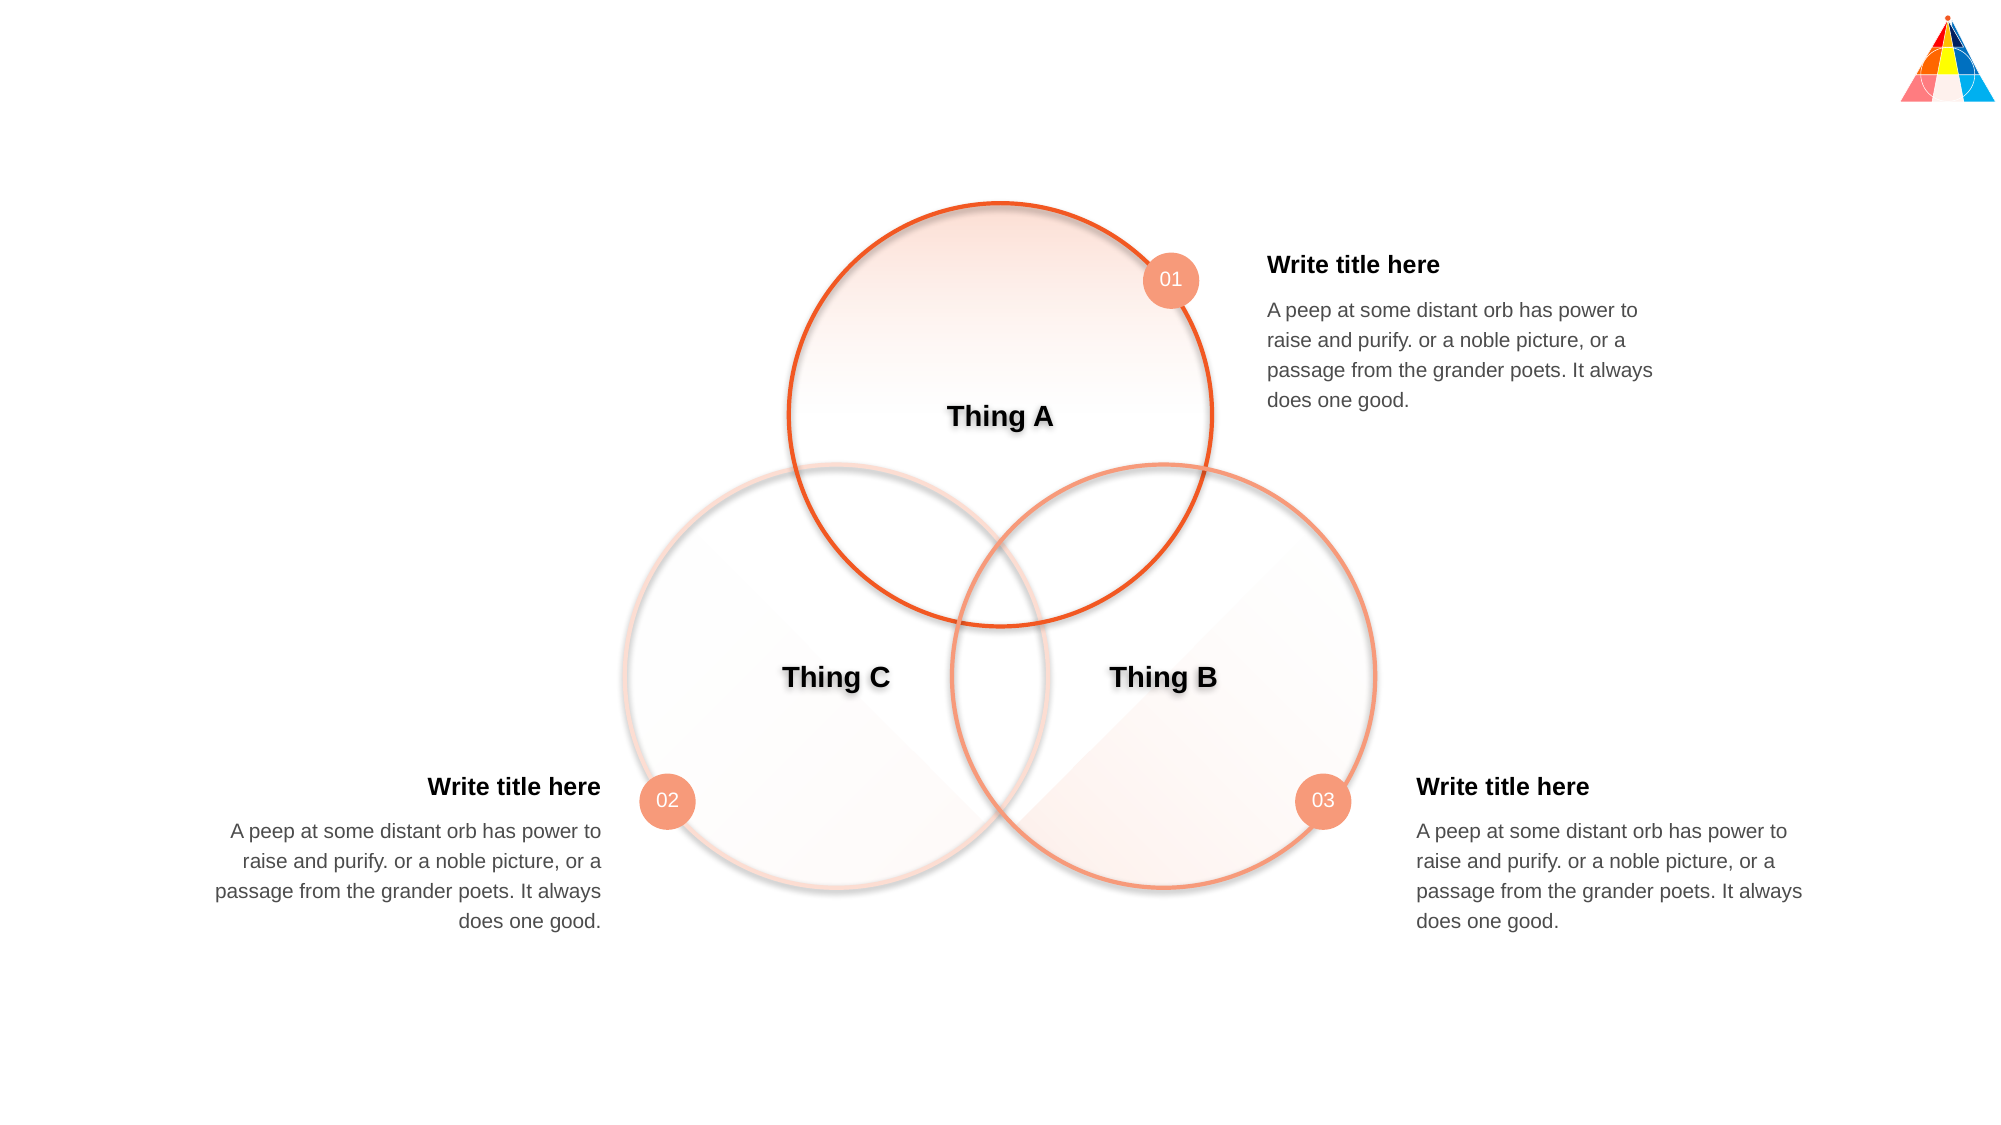

Thing A

Write title here
A peep at some distant orb has power to raise and purify. or a noble picture, or a passage from the grander poets. It always does one good.
01
Thing C
Thing B

Write title here
A peep at some distant orb has power to raise and purify. or a noble picture, or a passage from the grander poets. It always does one good.
Write title here
A peep at some distant orb has power to raise and purify. or a noble picture, or a passage from the grander poets. It always does one good.
02
03